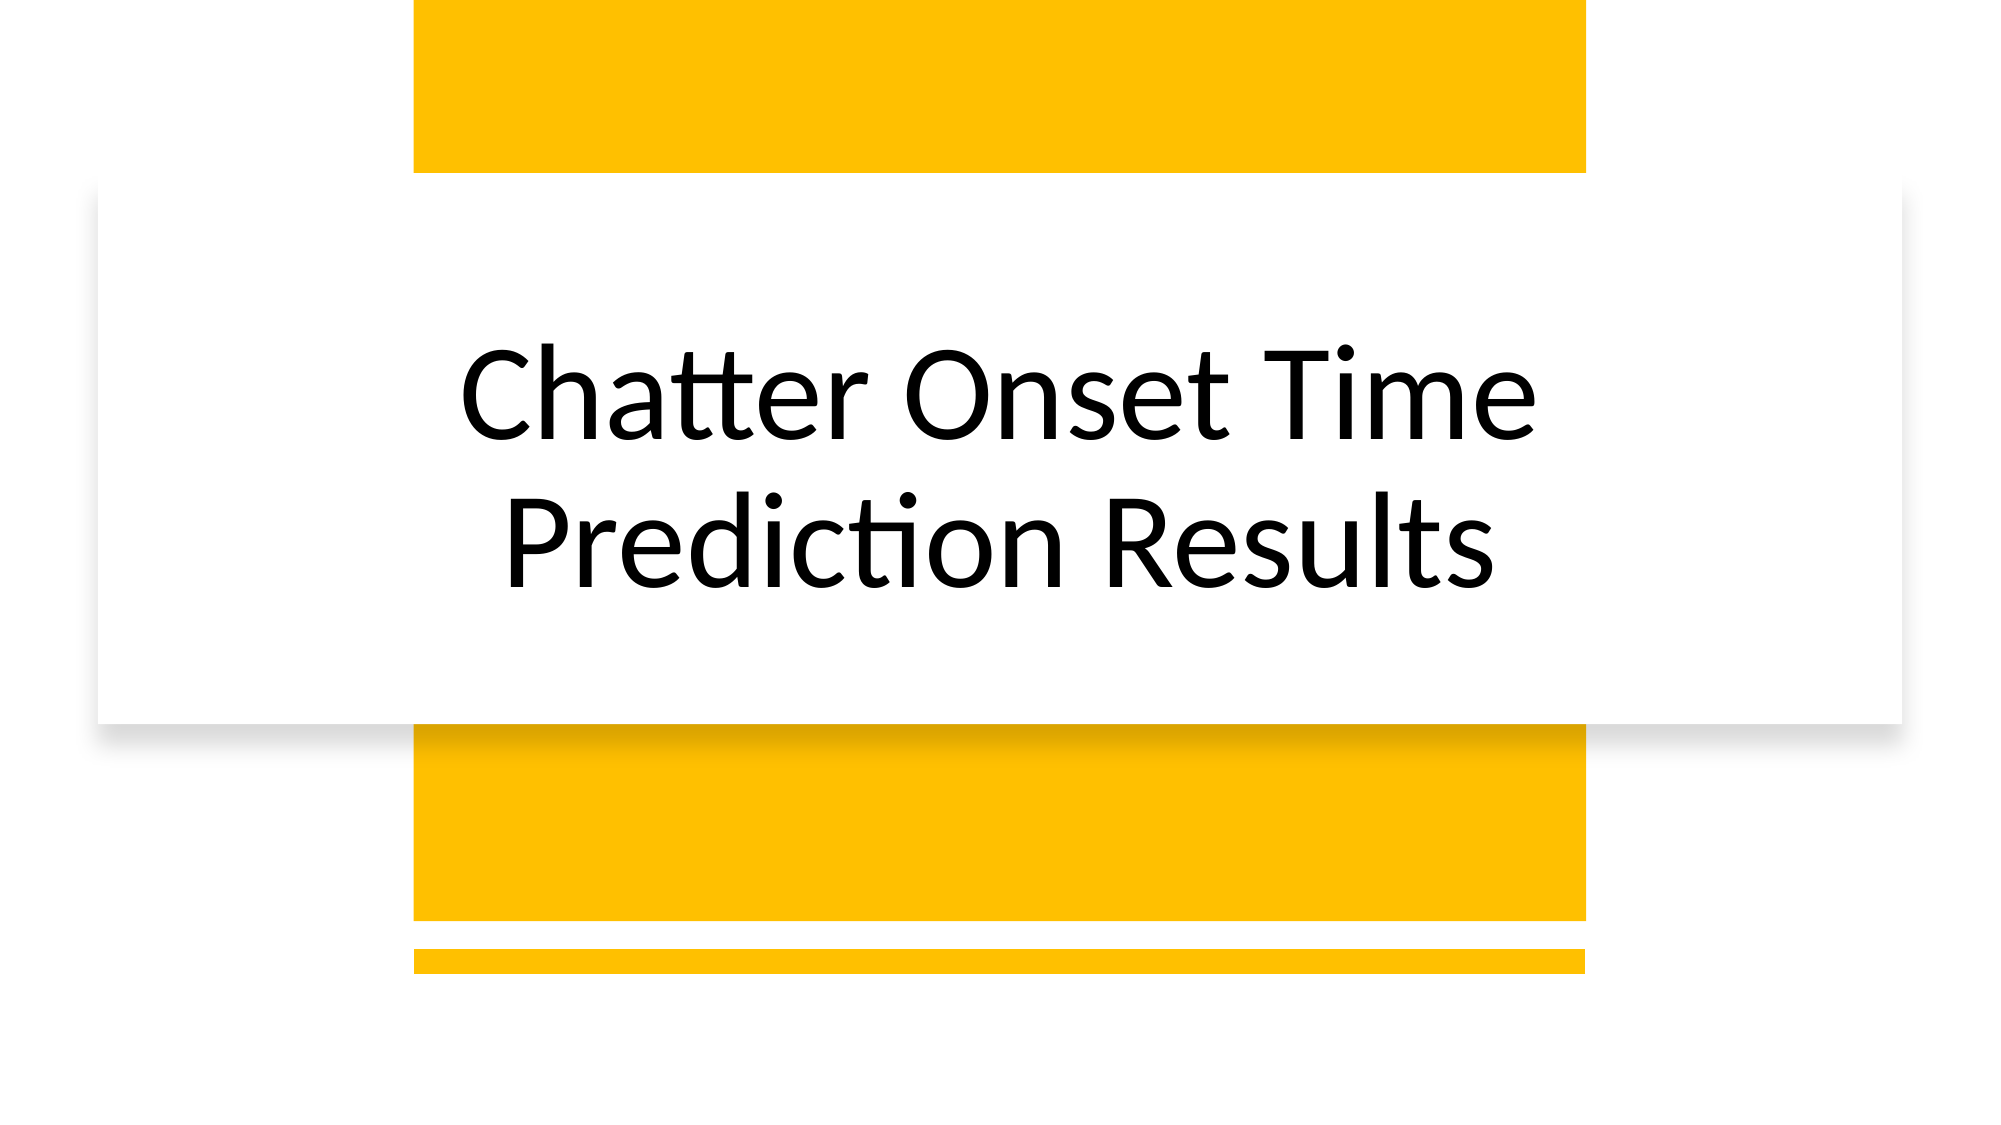

# Chatter Onset Time Prediction Results
45